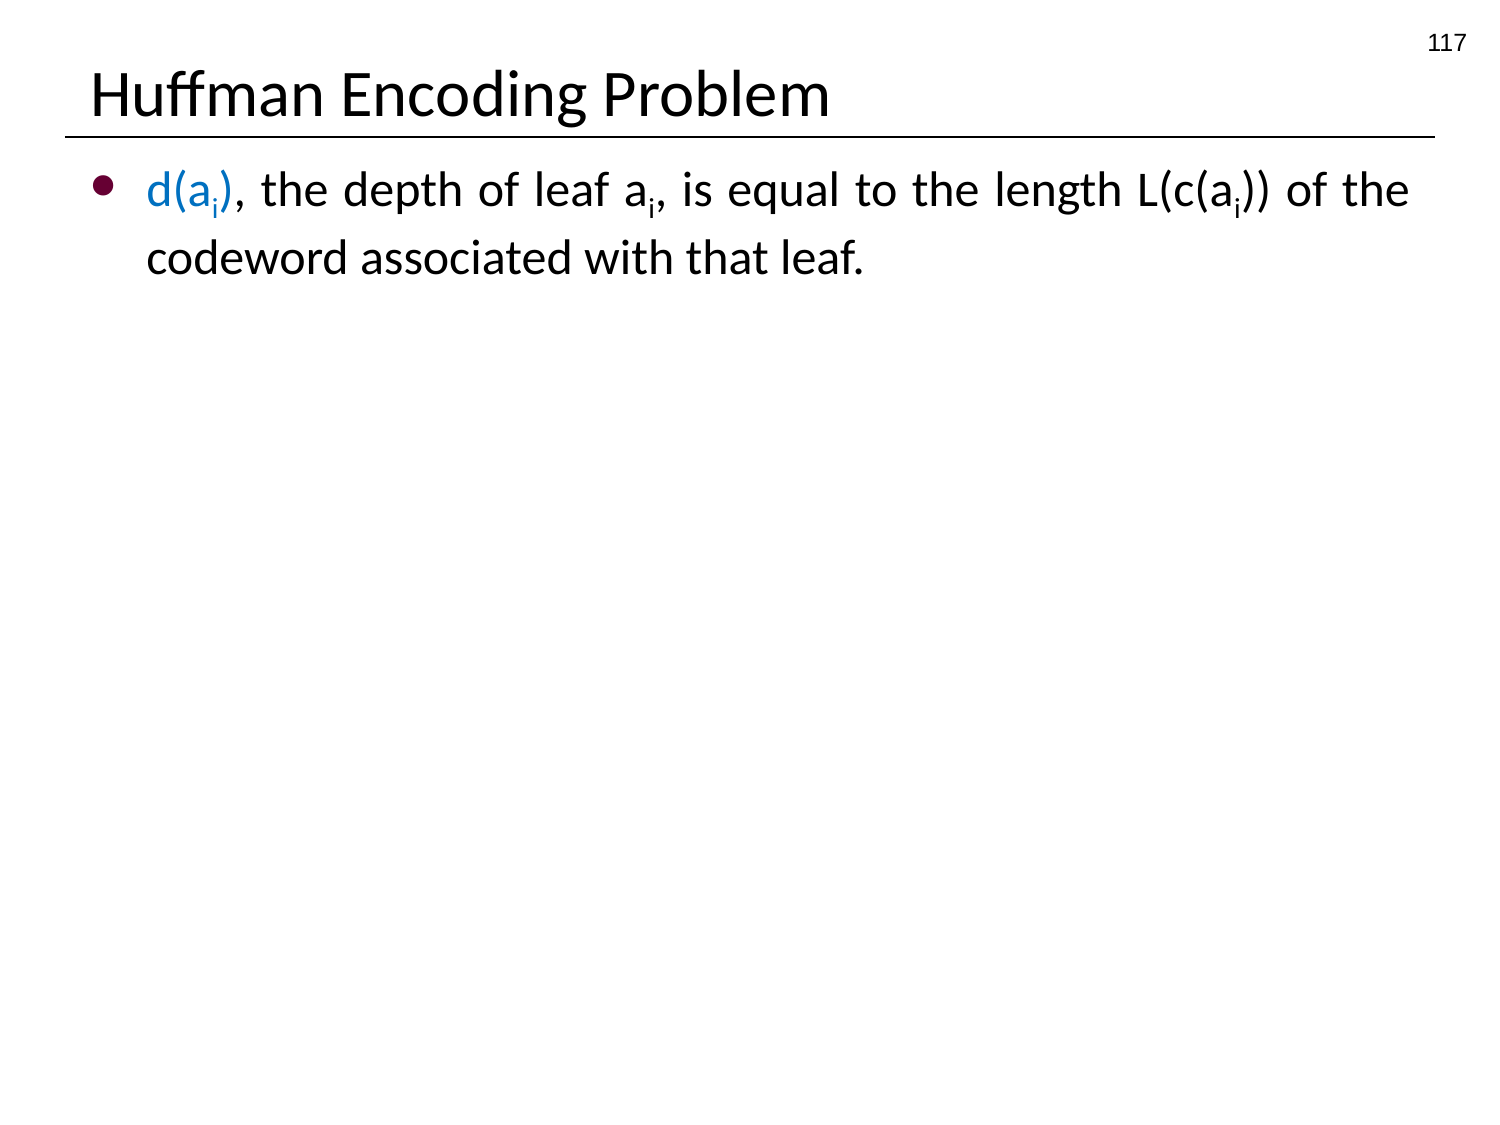

117
# Huffman Encoding Problem
d(ai), the depth of leaf ai, is equal to the length L(c(ai)) of the codeword associated with that leaf.